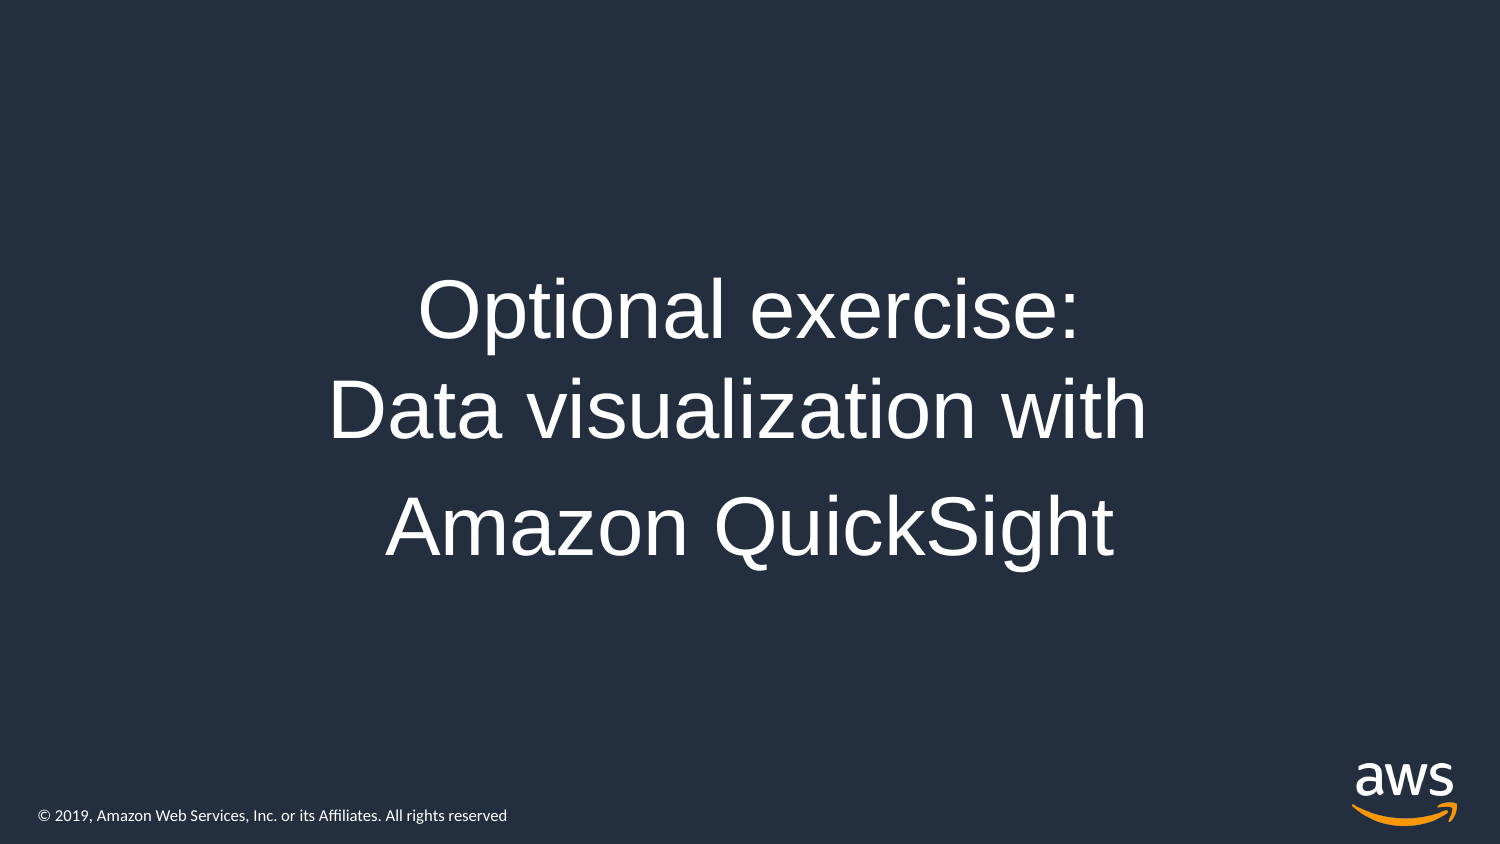

Optional exercise:
Data visualization with
Amazon QuickSight